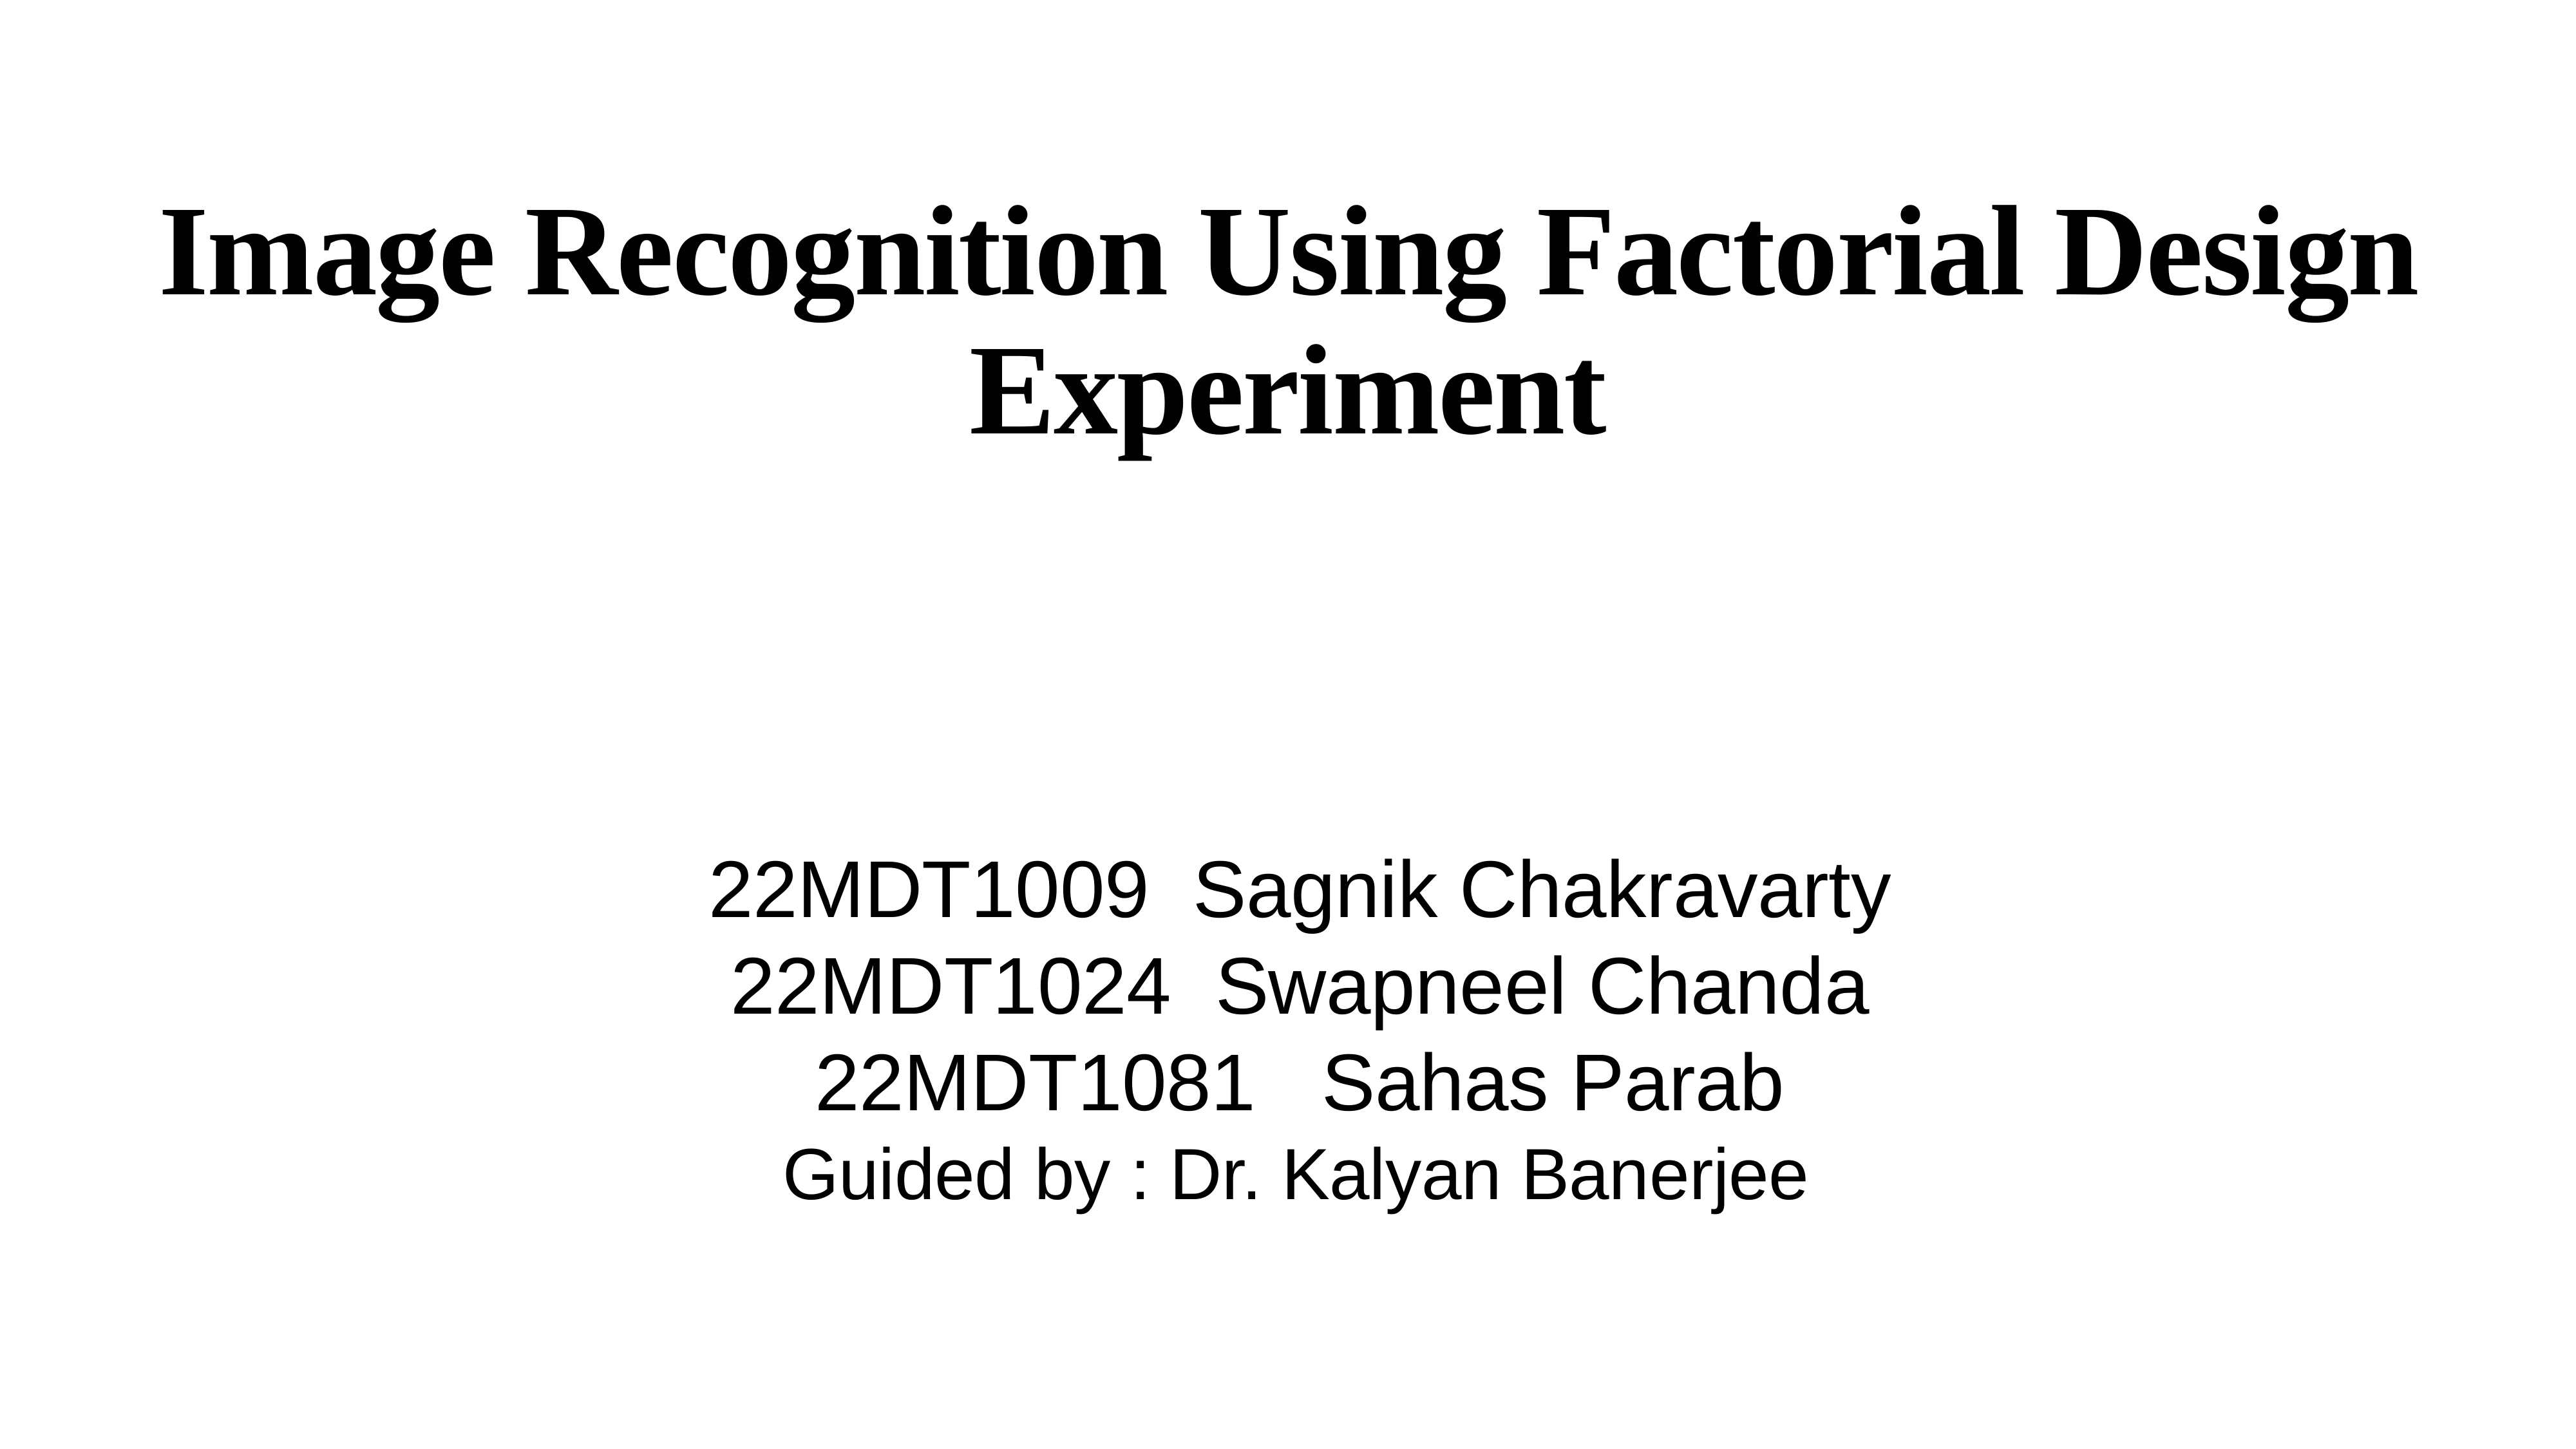

# Image Recognition Using Factorial Design Experiment
22MDT1009  Sagnik Chakravarty
22MDT1024  Swapneel Chanda
22MDT1081   Sahas Parab
Guided by : Dr. Kalyan Banerjee